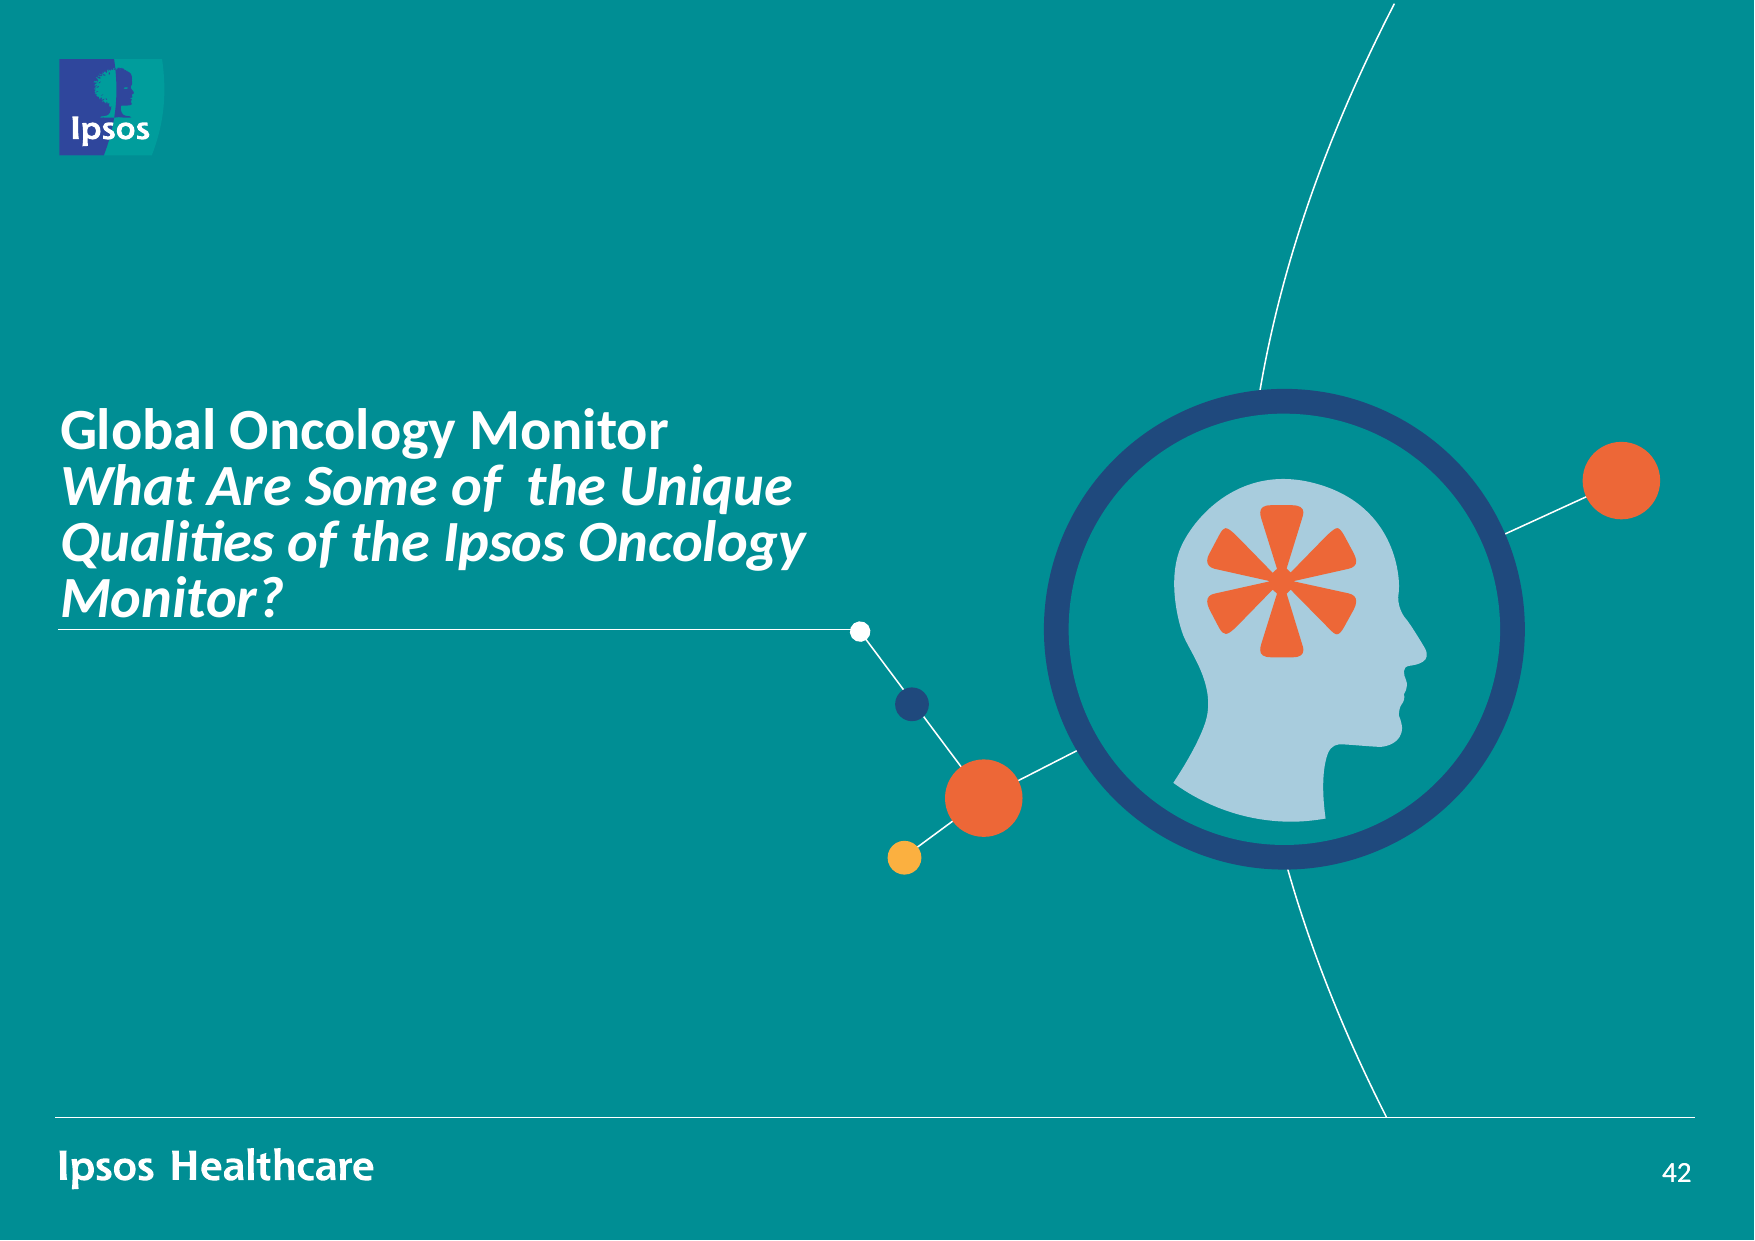

# Global Oncology Monitor What Are Some of  the Unique Qualities of the Ipsos Oncology Monitor?

42